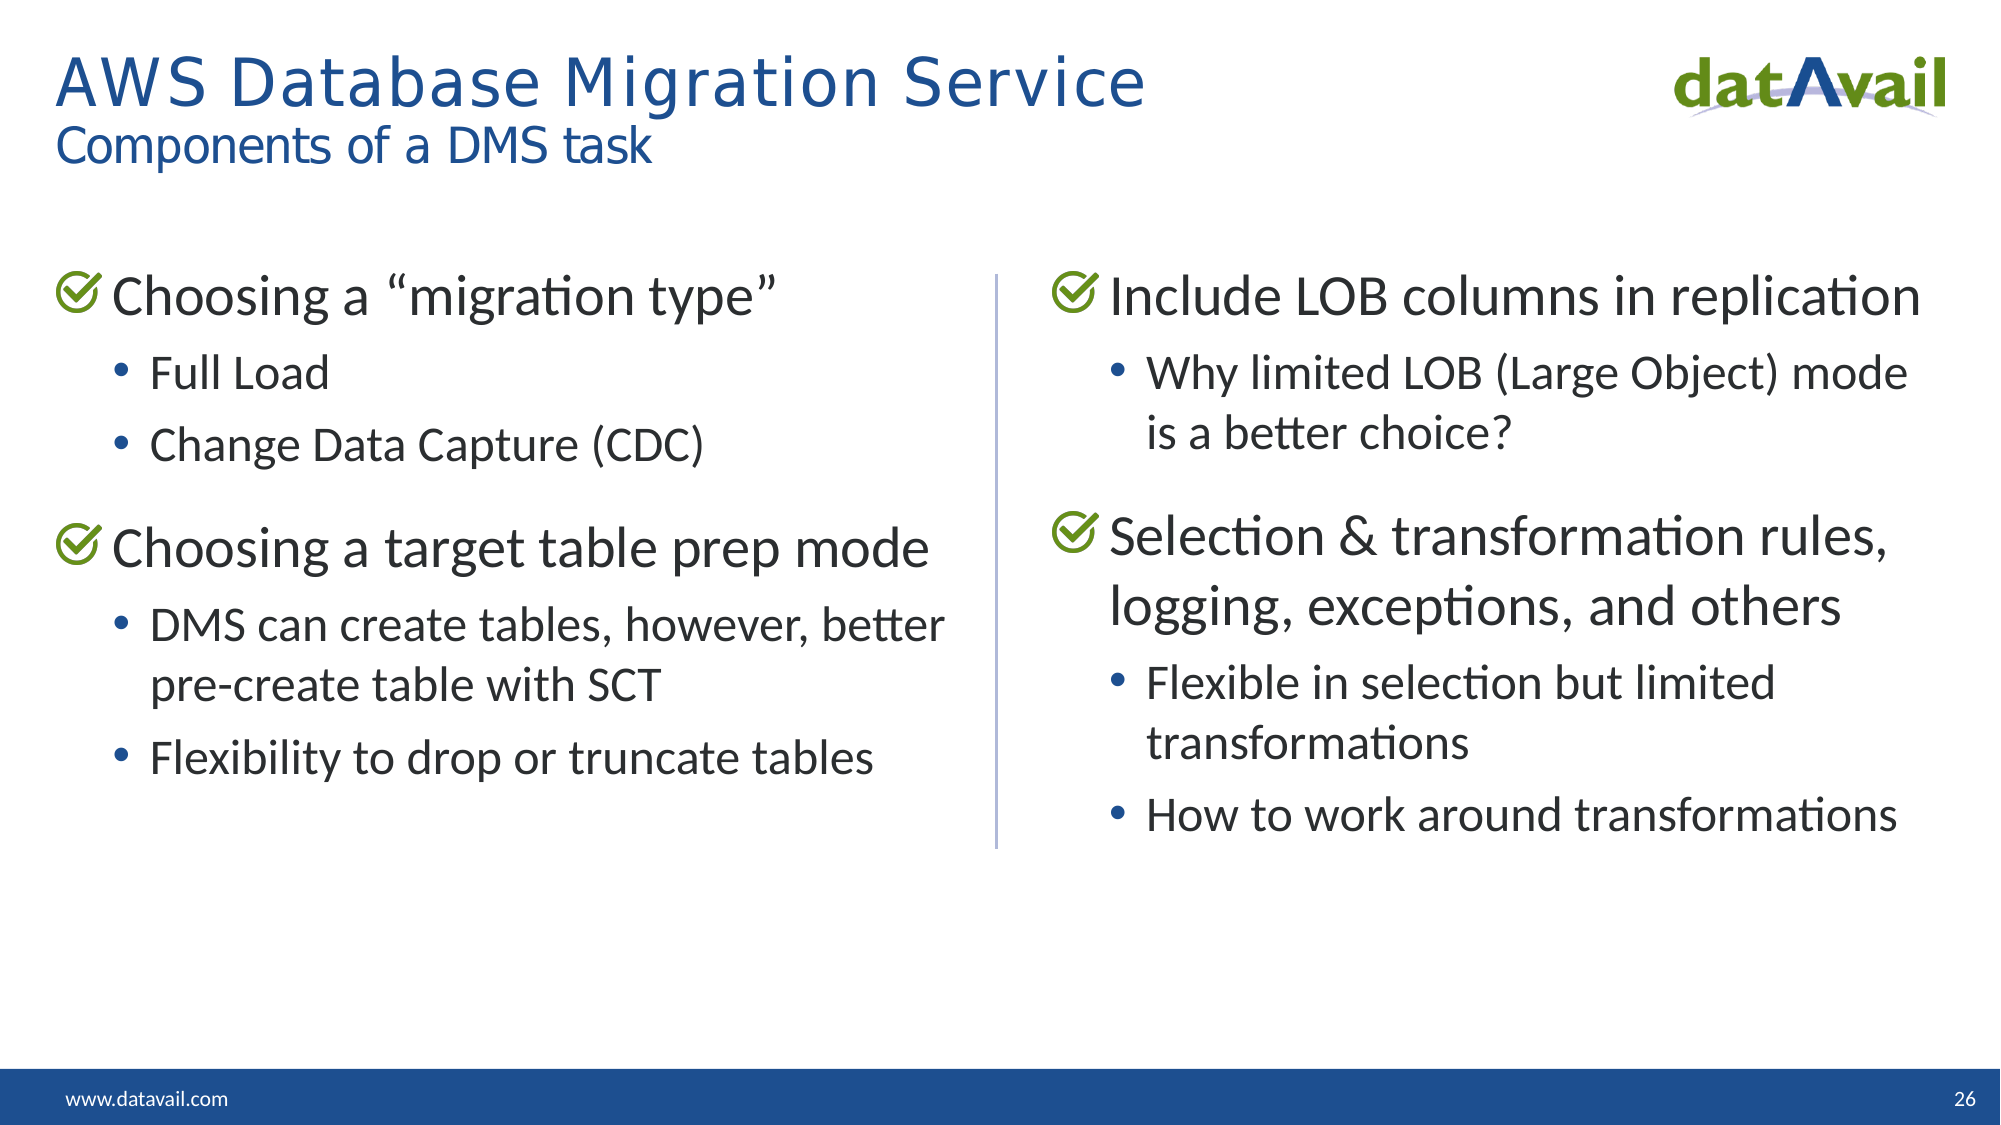

# AWS Database Migration Service Components of a DMS task
Choosing a “migration type”
Full Load
Change Data Capture (CDC)
Choosing a target table prep mode
DMS can create tables, however, better pre-create table with SCT
Flexibility to drop or truncate tables

Include LOB columns in replication
Why limited LOB (Large Object) mode is a better choice?
Selection & transformation rules, logging, exceptions, and others
Flexible in selection but limited transformations
How to work around transformations